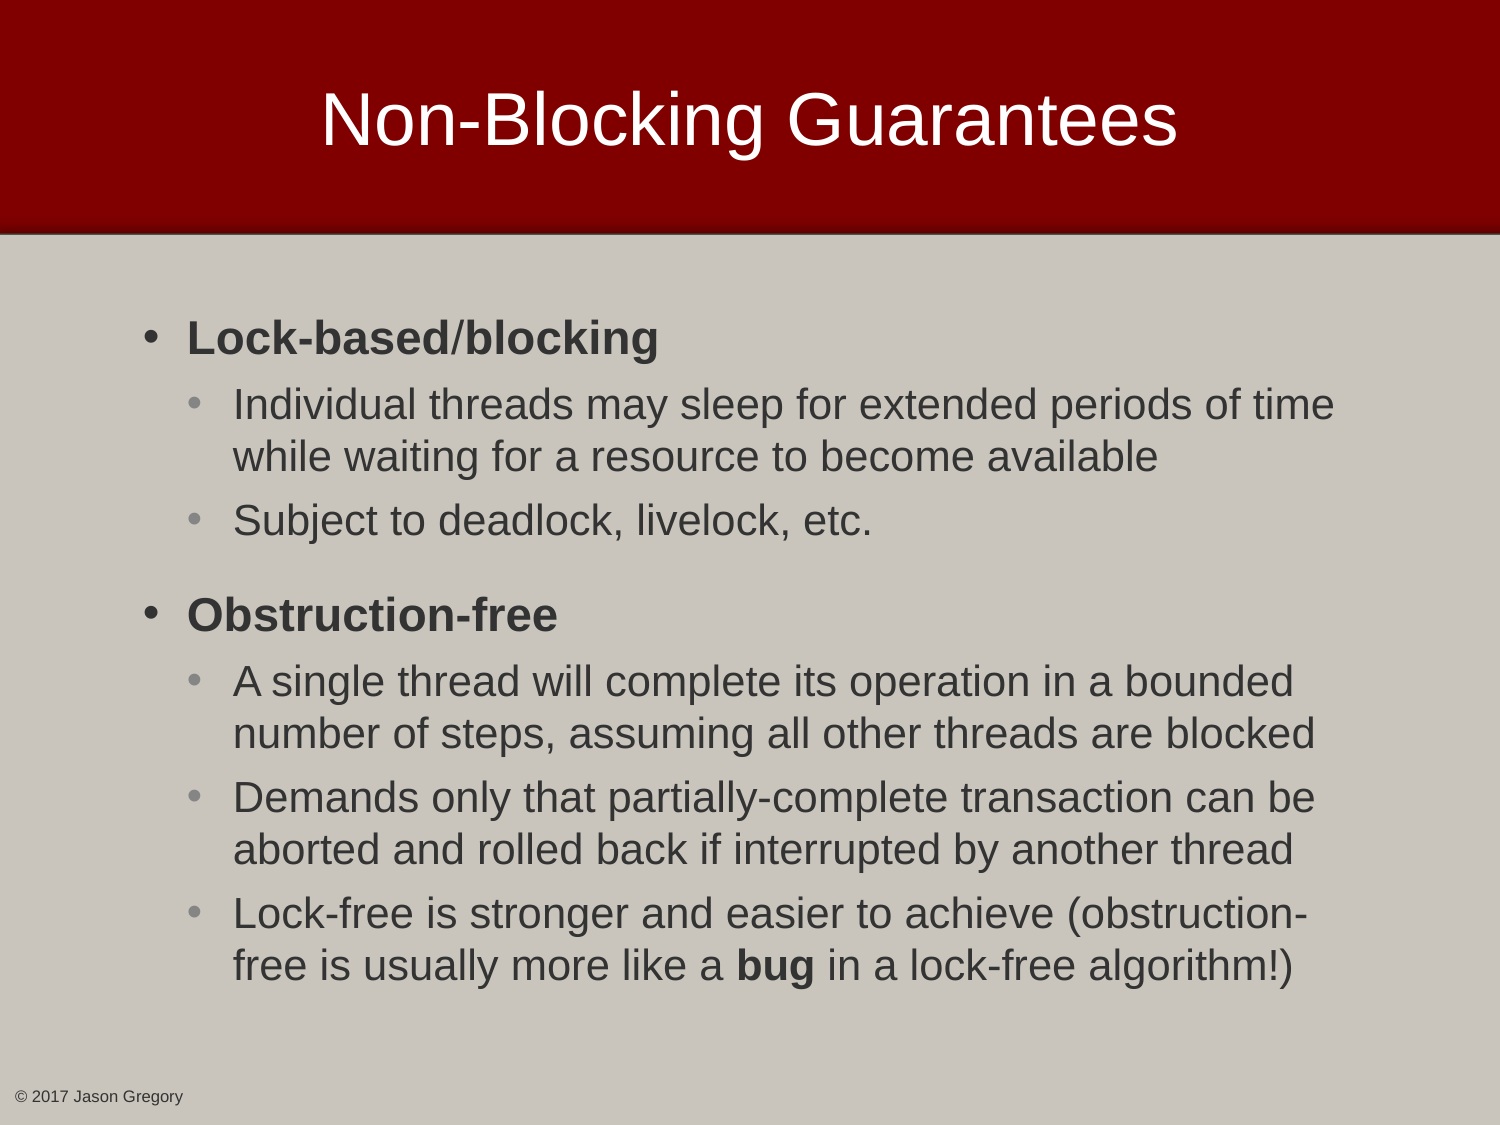

# Non-Blocking Guarantees
Lock-based/blocking
Individual threads may sleep for extended periods of time while waiting for a resource to become available
Subject to deadlock, livelock, etc.
Obstruction-free
A single thread will complete its operation in a bounded number of steps, assuming all other threads are blocked
Demands only that partially-complete transaction can be aborted and rolled back if interrupted by another thread
Lock-free is stronger and easier to achieve (obstruction-free is usually more like a bug in a lock-free algorithm!)
© 2017 Jason Gregory